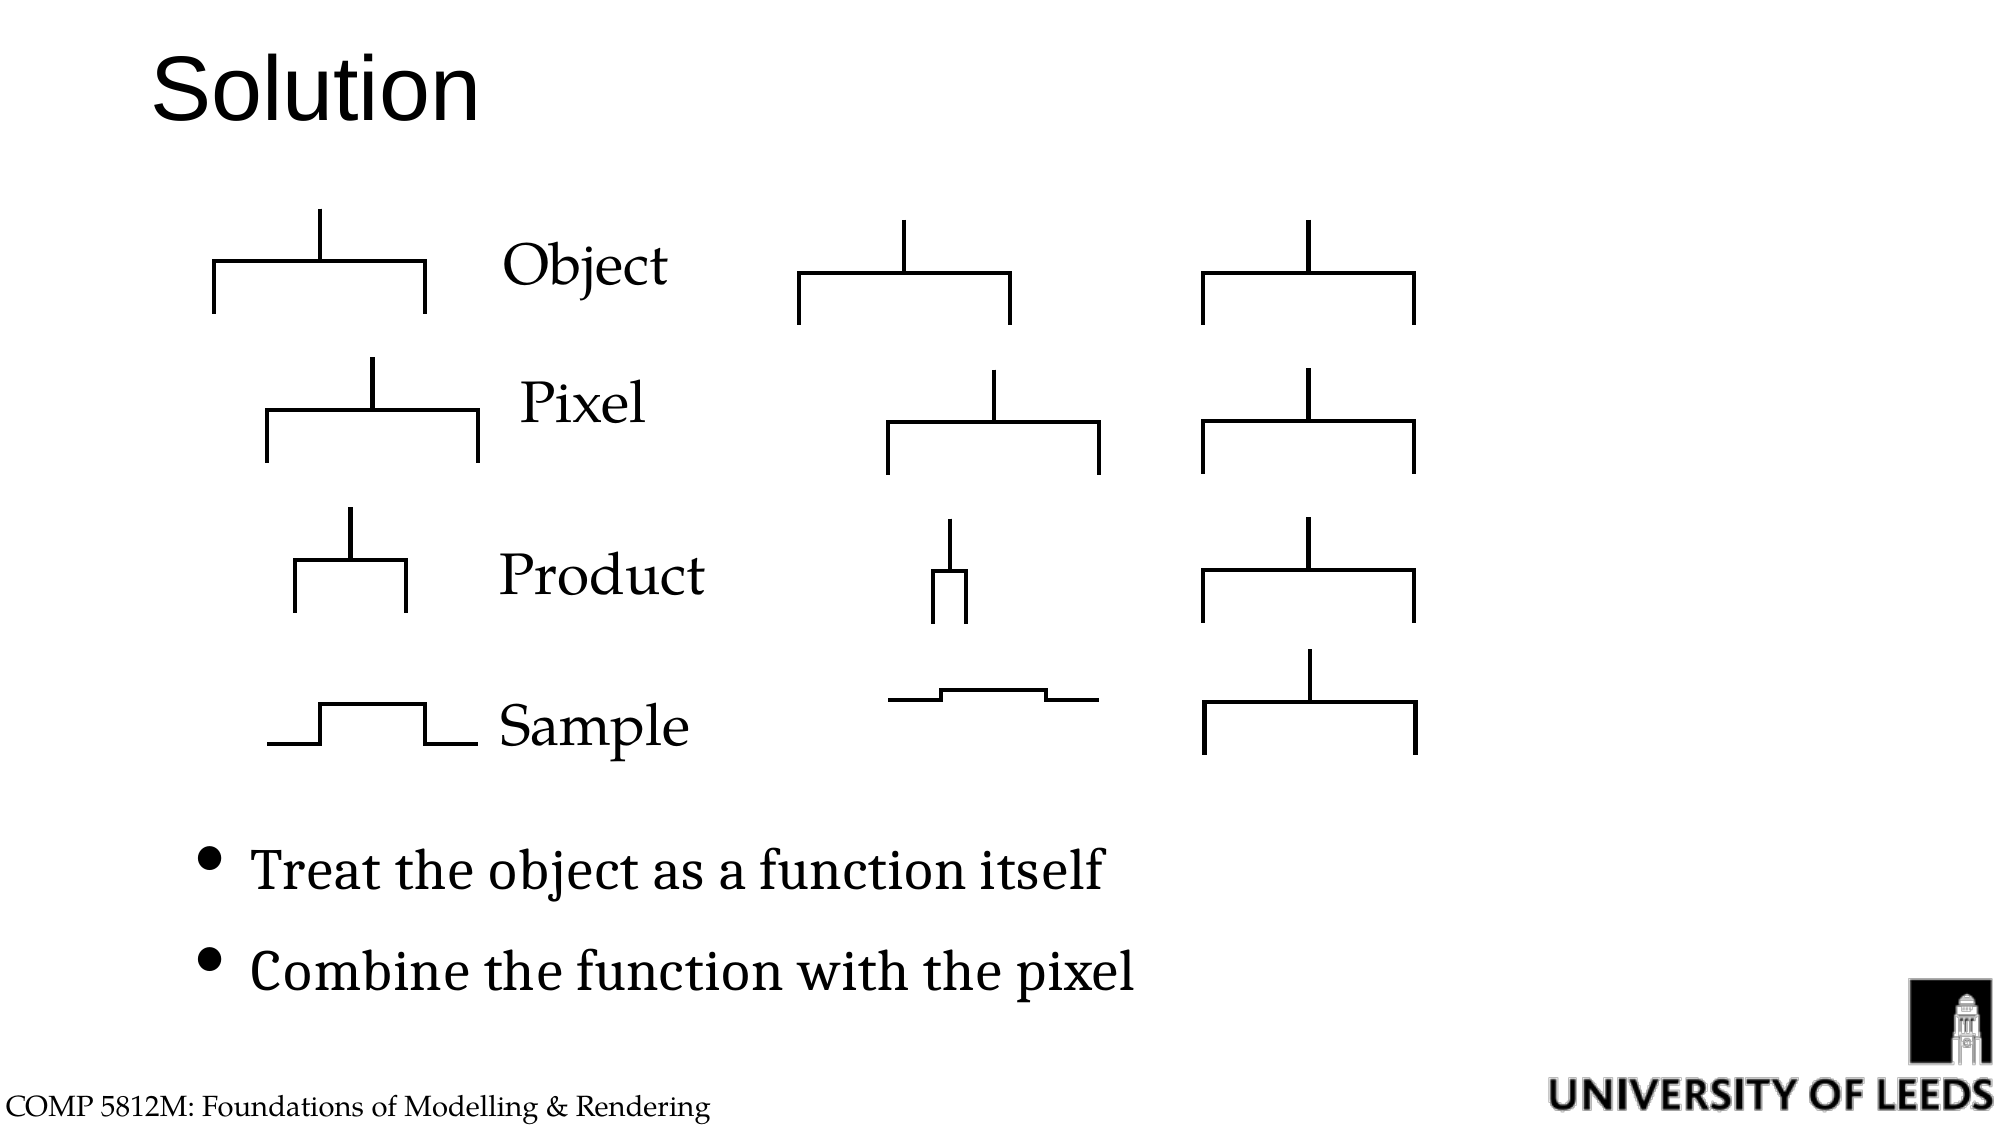

# Solution
Object
Pixel
Product
Sample
Treat the object as a function itself
Combine the function with the pixel